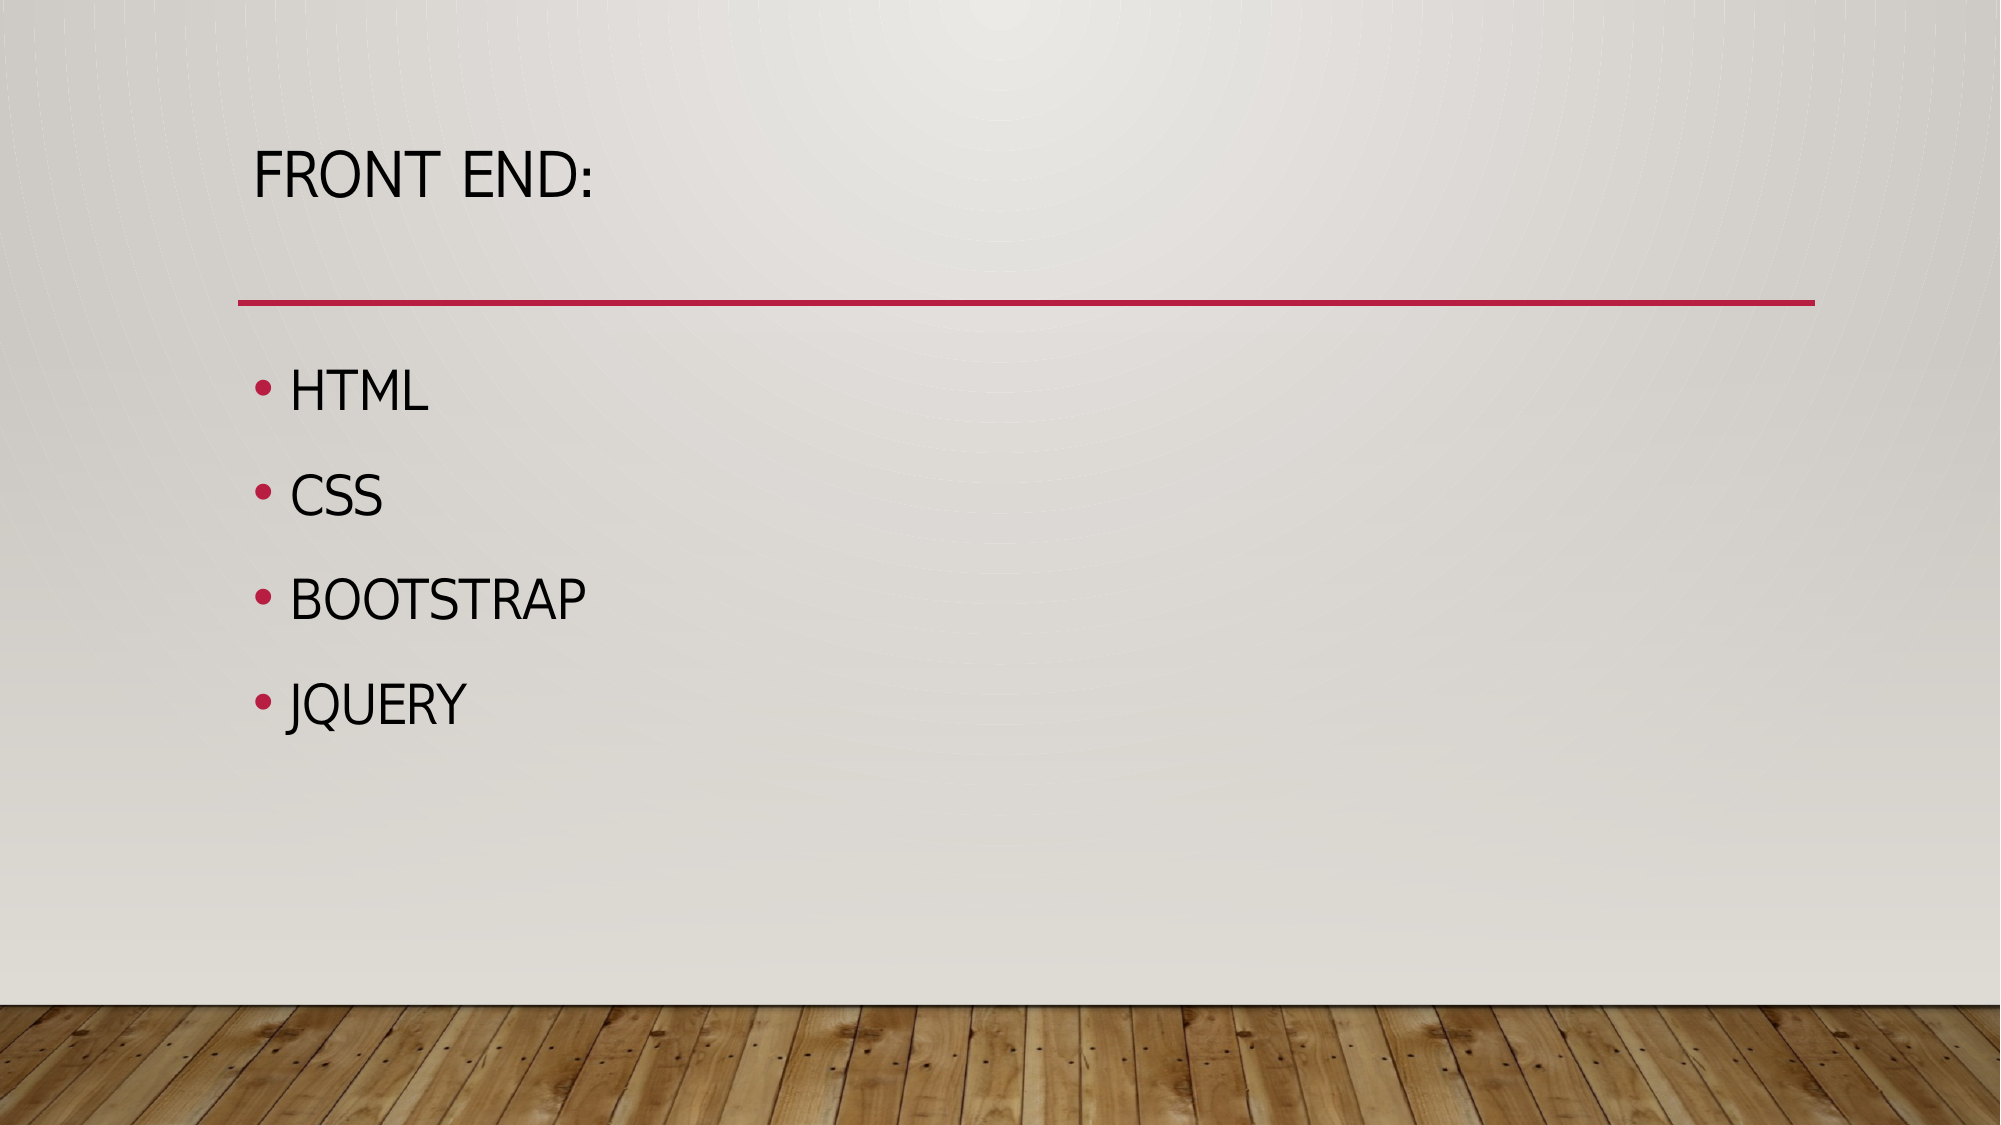

# Front end:
HTML
CSS
BOOTSTRAP
JQUERY